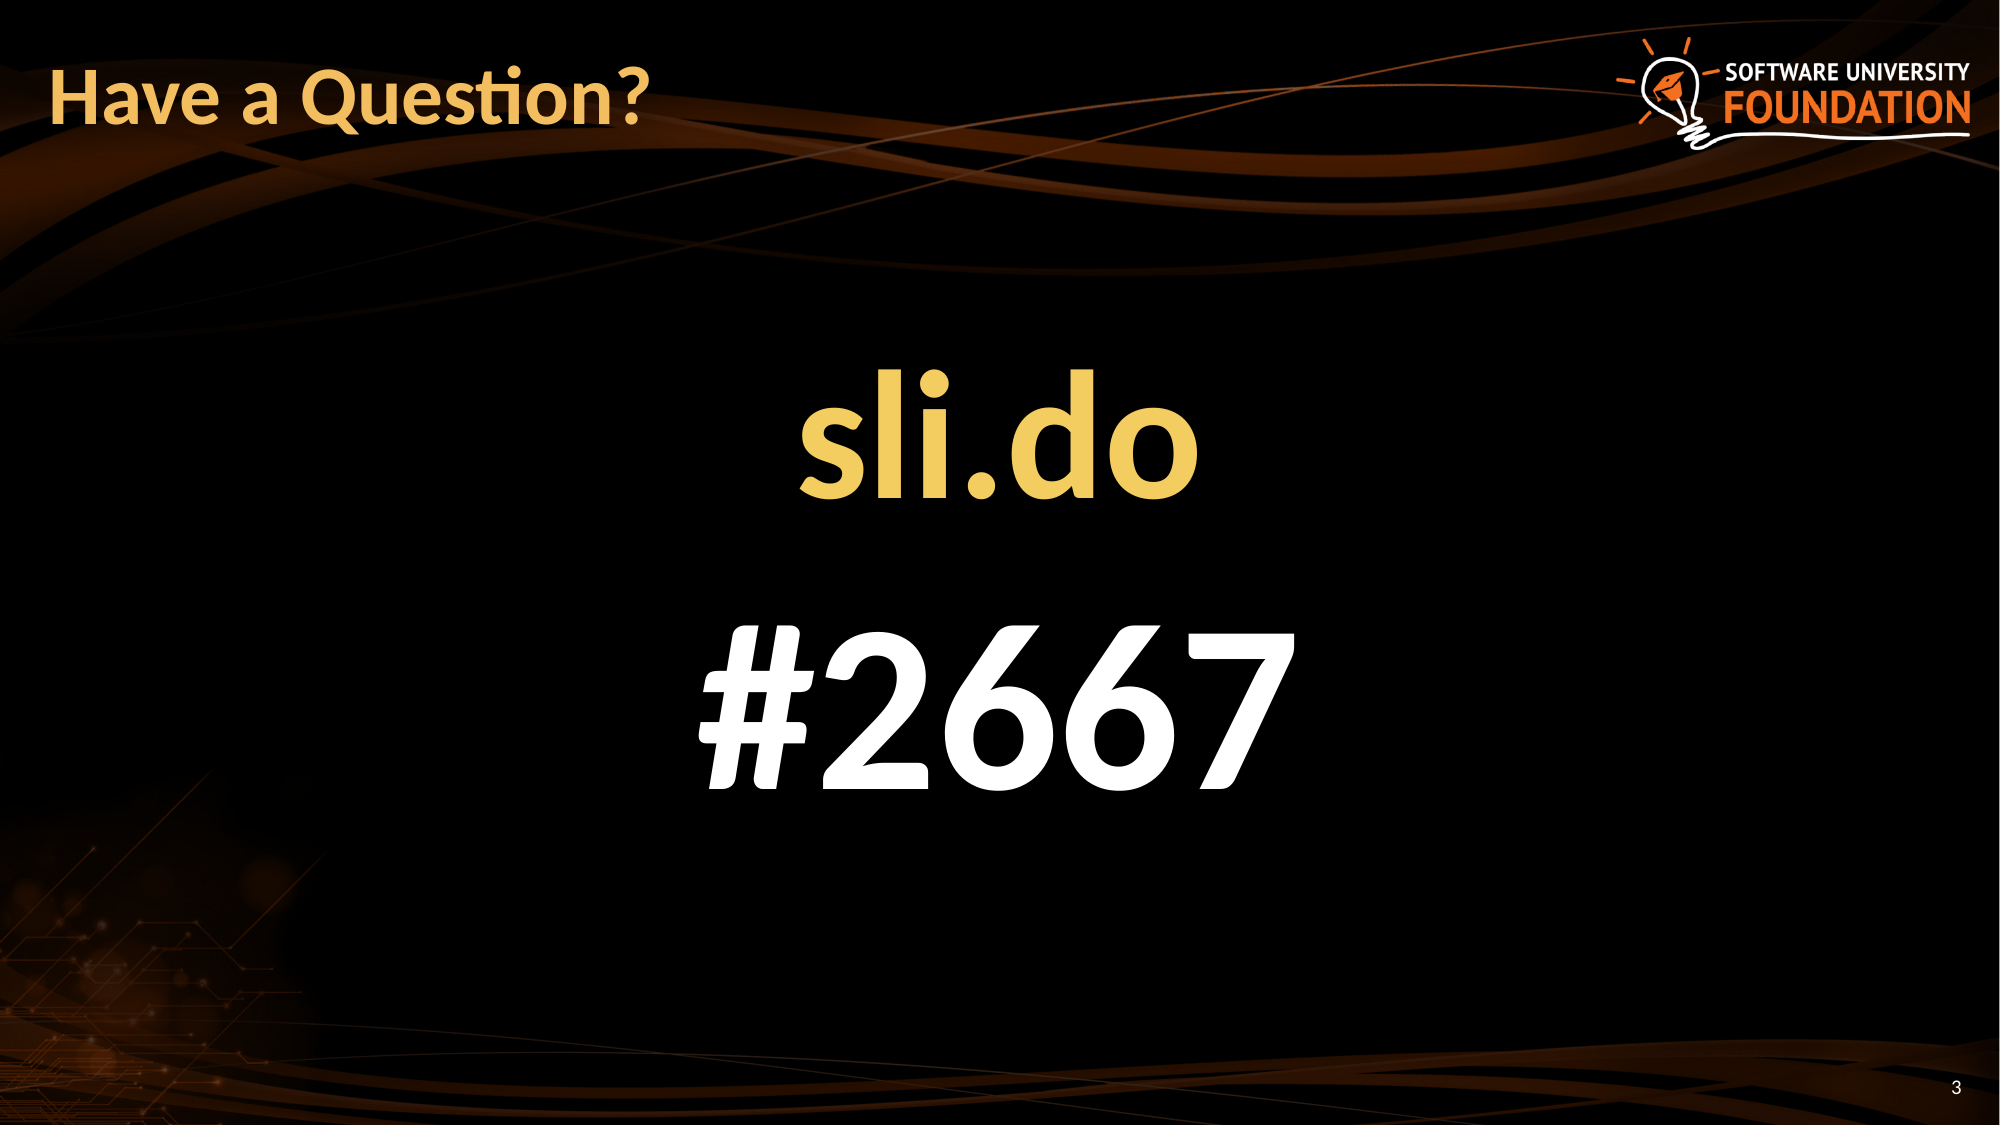

# Have a Question?

sli.do
#2667

3